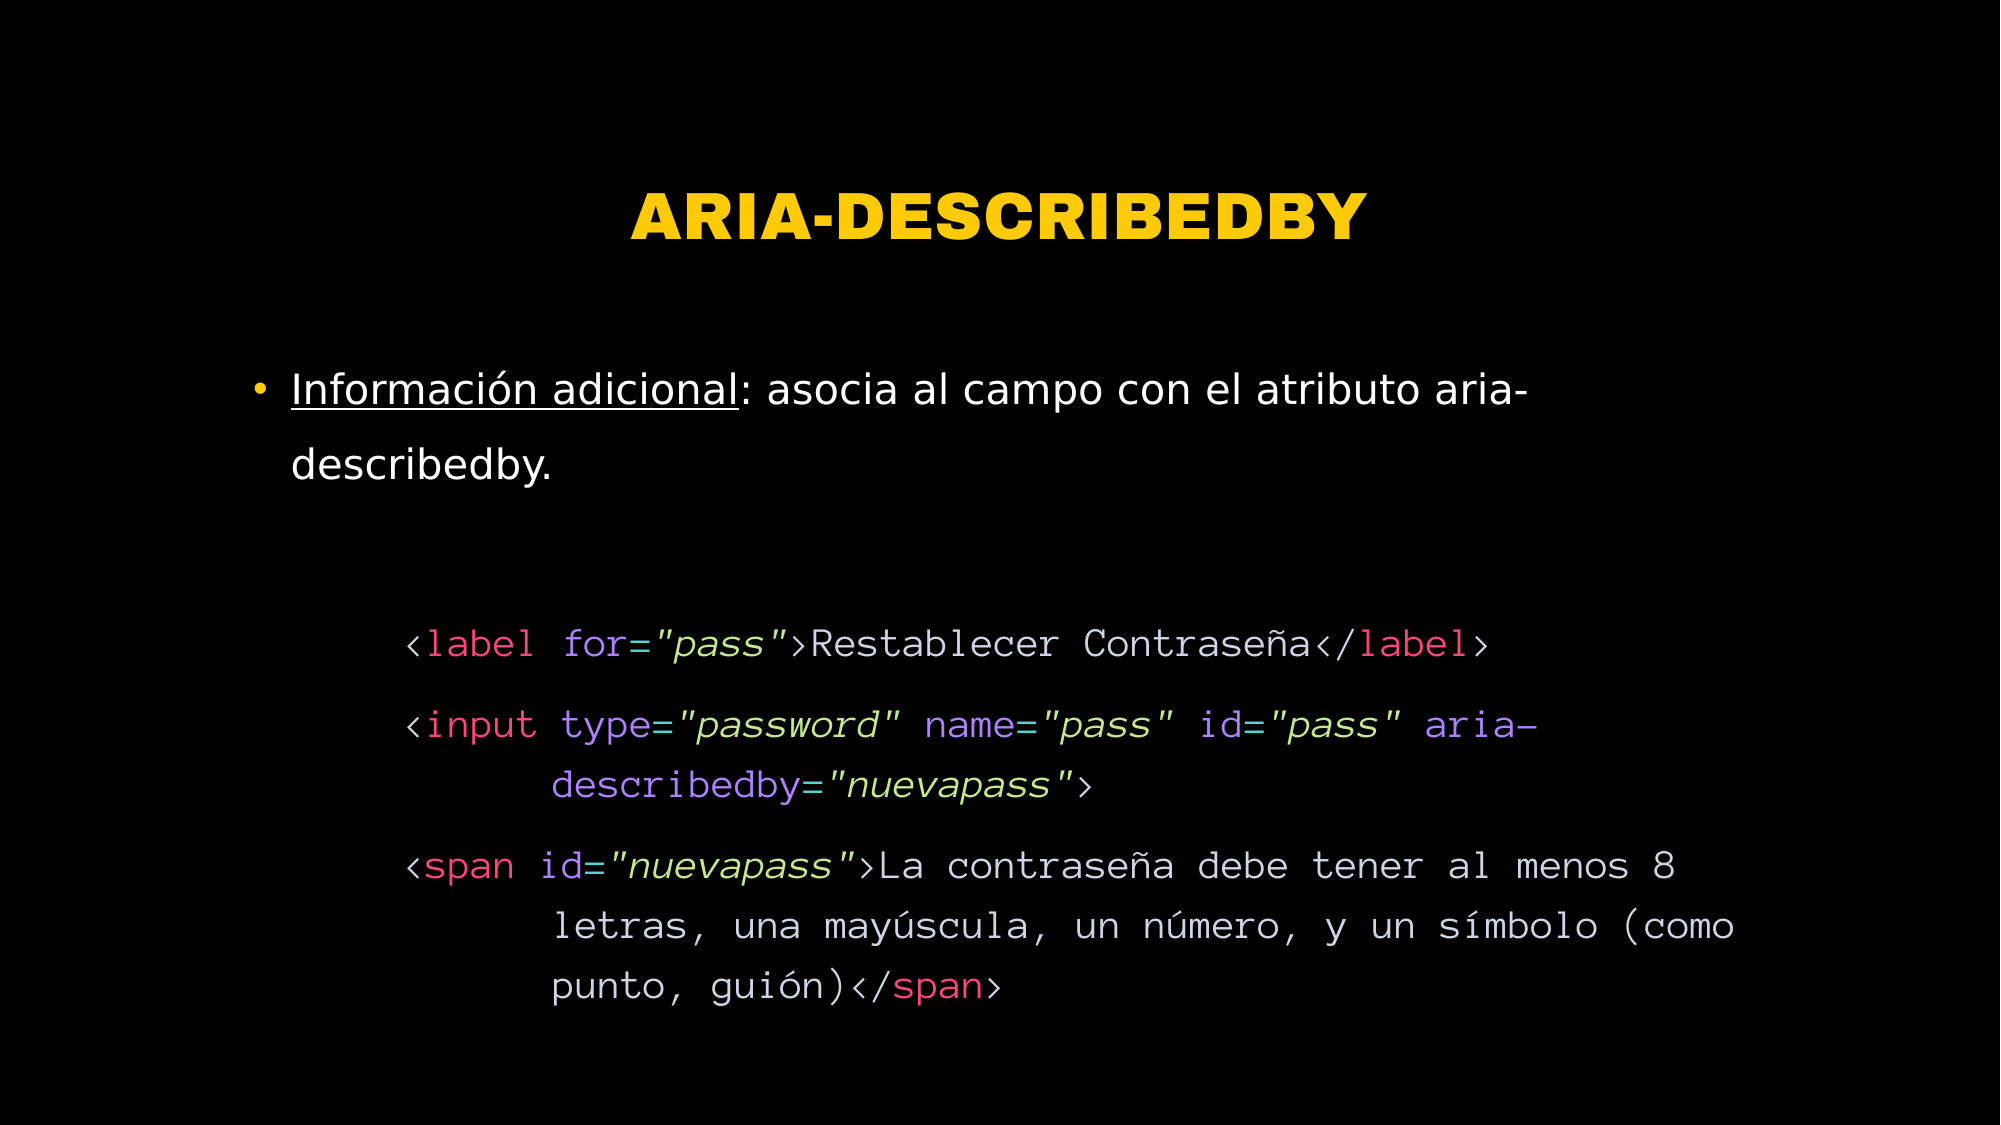

# Aria-describedby
Información adicional: asocia al campo con el atributo aria-describedby.

	<label for="pass">Restablecer Contraseña</label>
	<input type="password" name="pass" id="pass" aria-			describedby="nuevapass">
	<span id="nuevapass">La contraseña debe tener al menos 8 		letras, una mayúscula, un número, y un símbolo (como 		punto, guión)</span>